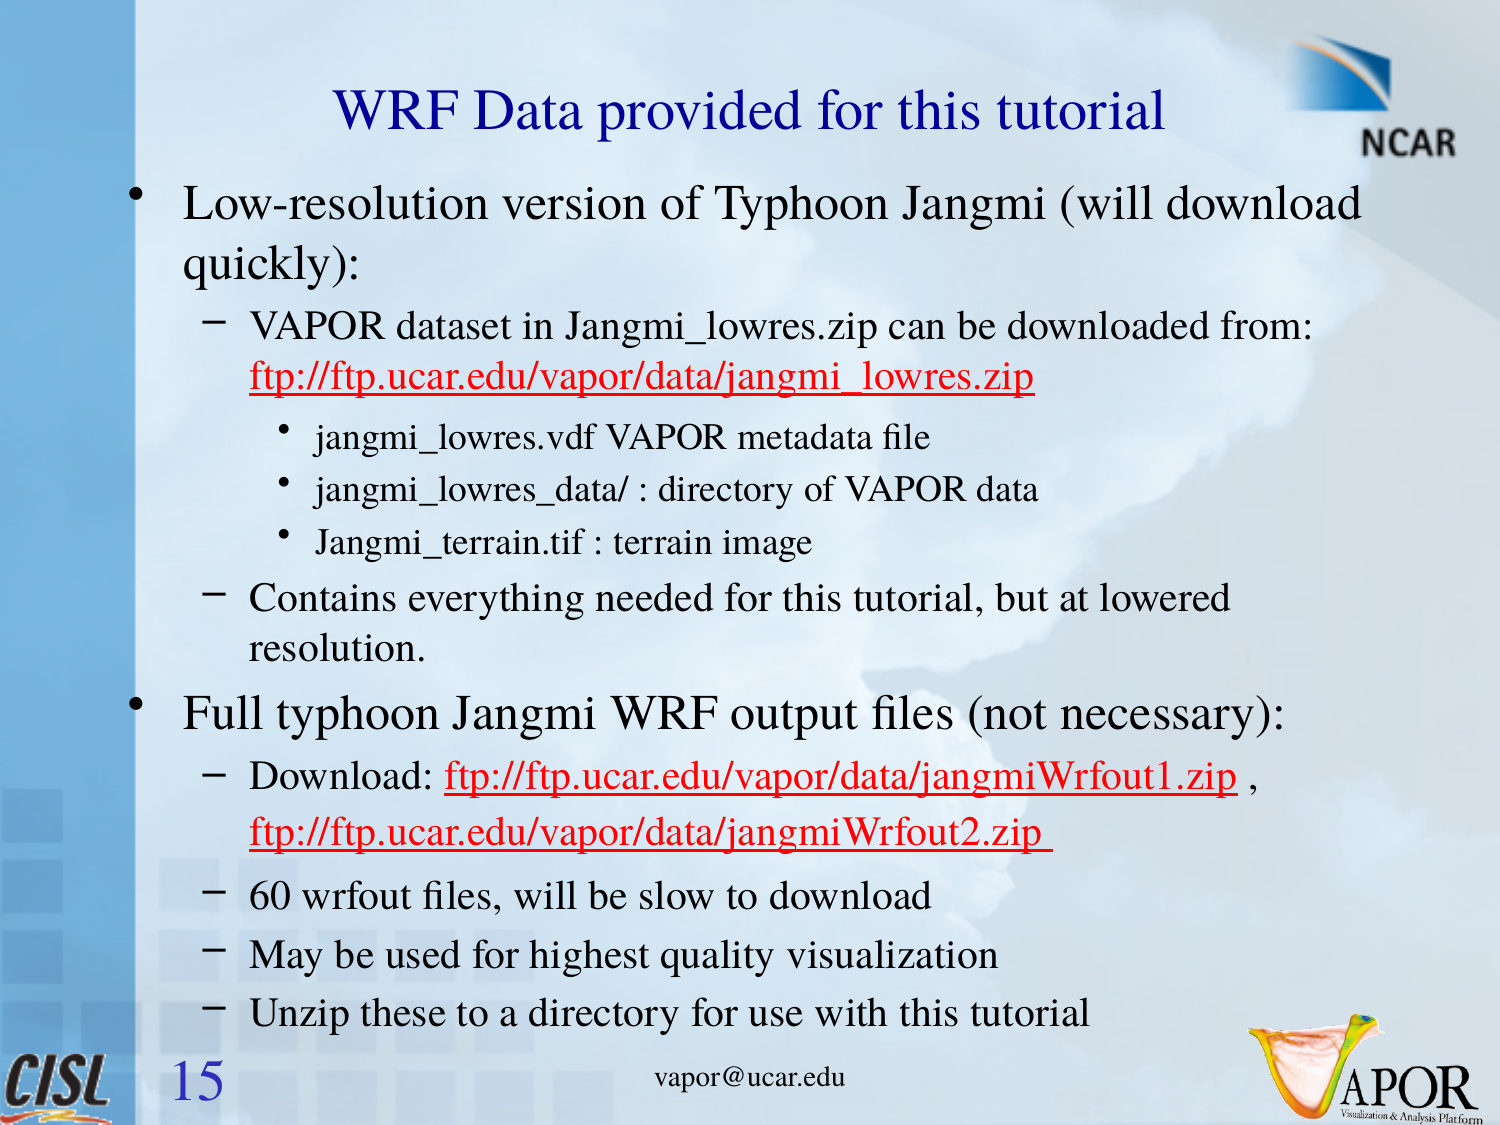

# WRF Data provided for this tutorial
Low-resolution version of Typhoon Jangmi (will download quickly):
VAPOR dataset in Jangmi_lowres.zip can be downloaded from: ftp://ftp.ucar.edu/vapor/data/jangmi_lowres.zip
jangmi_lowres.vdf VAPOR metadata file
jangmi_lowres_data/ : directory of VAPOR data
Jangmi_terrain.tif : terrain image
Contains everything needed for this tutorial, but at lowered resolution.
Full typhoon Jangmi WRF output files (not necessary):
Download: ftp://ftp.ucar.edu/vapor/data/jangmiWrfout1.zip , ftp://ftp.ucar.edu/vapor/data/jangmiWrfout2.zip
60 wrfout files, will be slow to download
May be used for highest quality visualization
Unzip these to a directory for use with this tutorial

15
vapor@ucar.edu